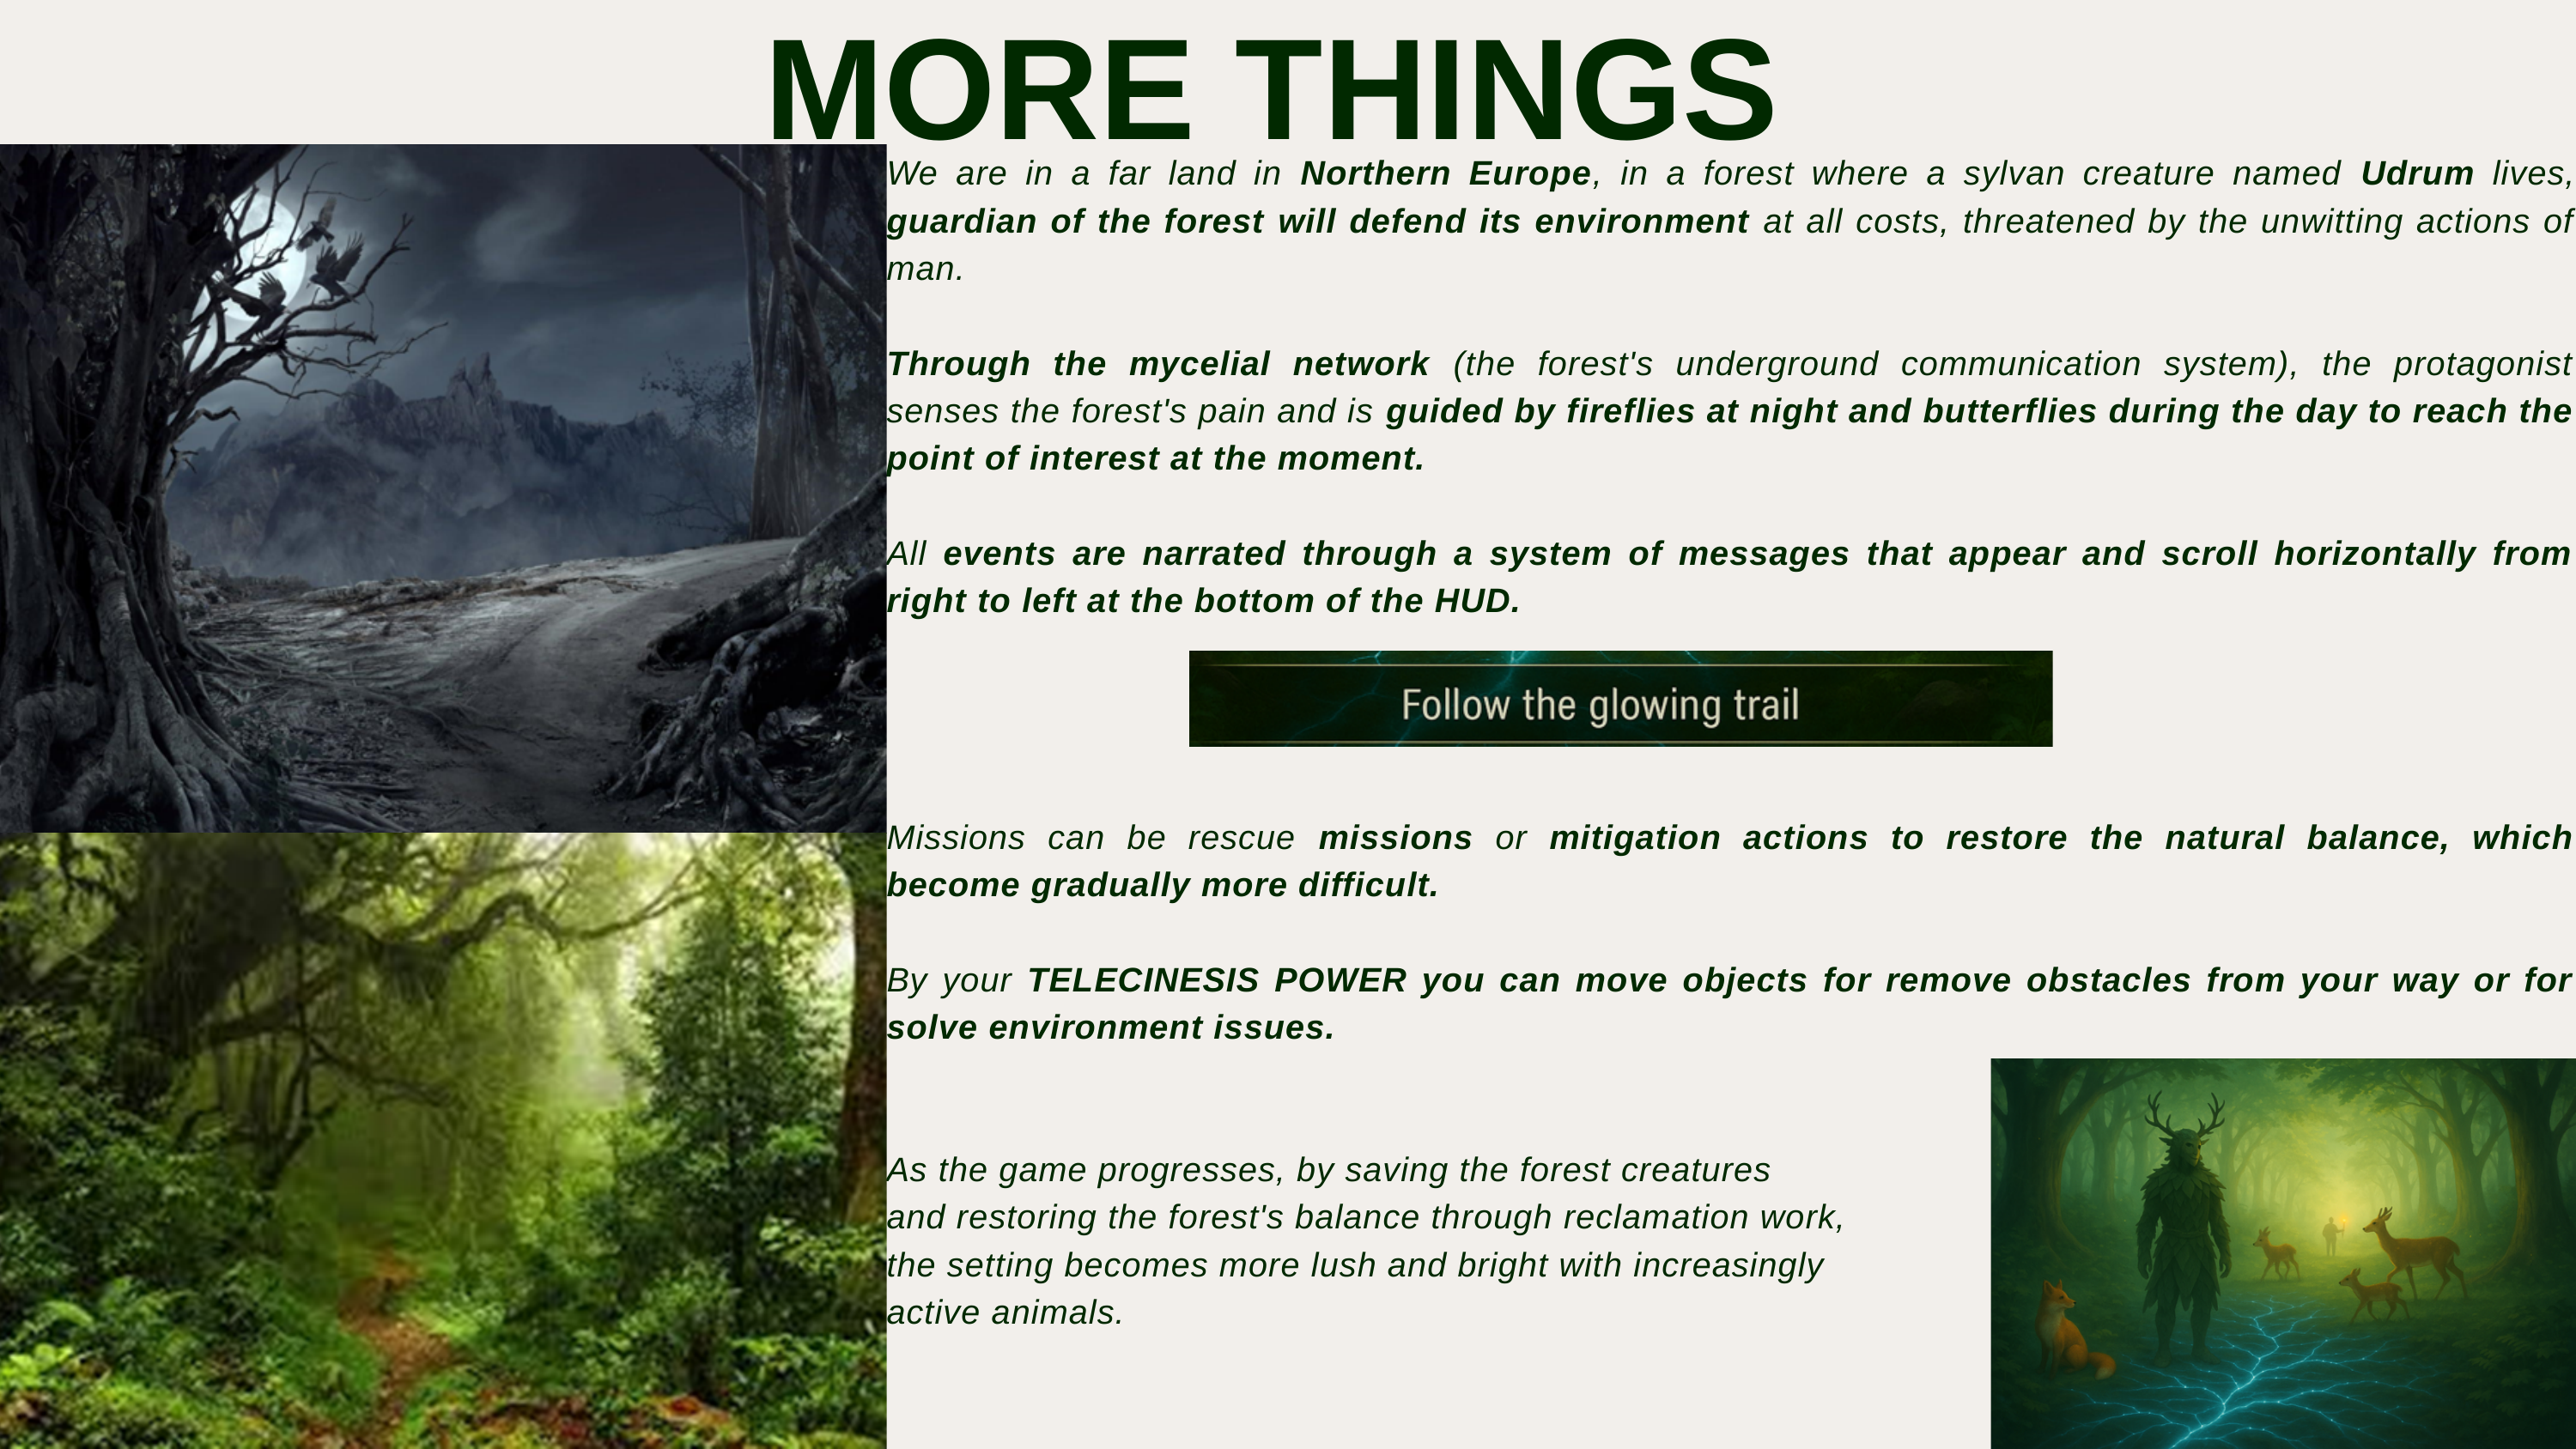

MORE THINGS
We are in a far land in Northern Europe, in a forest where a sylvan creature named Udrum lives, guardian of the forest will defend its environment at all costs, threatened by the unwitting actions of man.

Through the mycelial network (the forest's underground communication system), the protagonist senses the forest's pain and is guided by fireflies at night and butterflies during the day to reach the point of interest at the moment.

All events are narrated through a system of messages that appear and scroll horizontally from right to left at the bottom of the HUD.

Missions can be rescue missions or mitigation actions to restore the natural balance, which become gradually more difficult.

By your TELECINESIS POWER you can move objects for remove obstacles from your way or for solve environment issues.

As the game progresses, by saving the forest creatures
and restoring the forest's balance through reclamation work,
the setting becomes more lush and bright with increasingly
active animals.